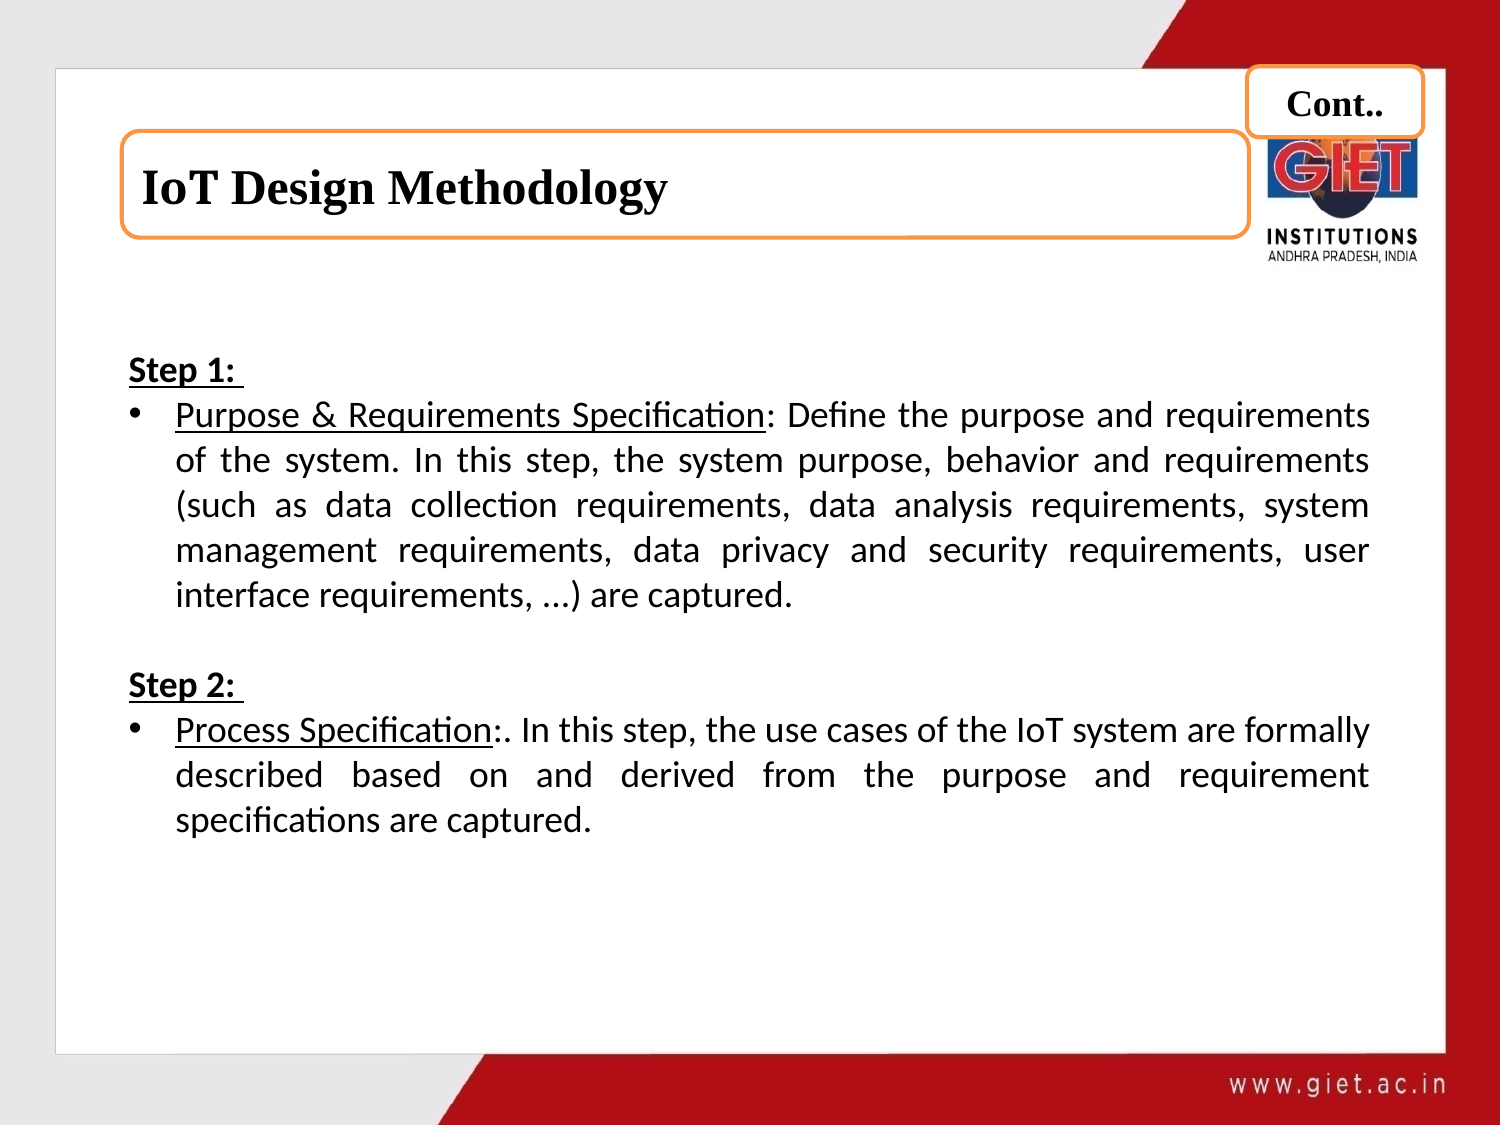

Cont..
IoT Design Methodology
Step 1:
Purpose & Requirements Specification: Define the purpose and requirements of the system. In this step, the system purpose, behavior and requirements (such as data collection requirements, data analysis requirements, system management requirements, data privacy and security requirements, user interface requirements, ...) are captured.

Step 2:
Process Specification:. In this step, the use cases of the IoT system are formally described based on and derived from the purpose and requirement specifications are captured.